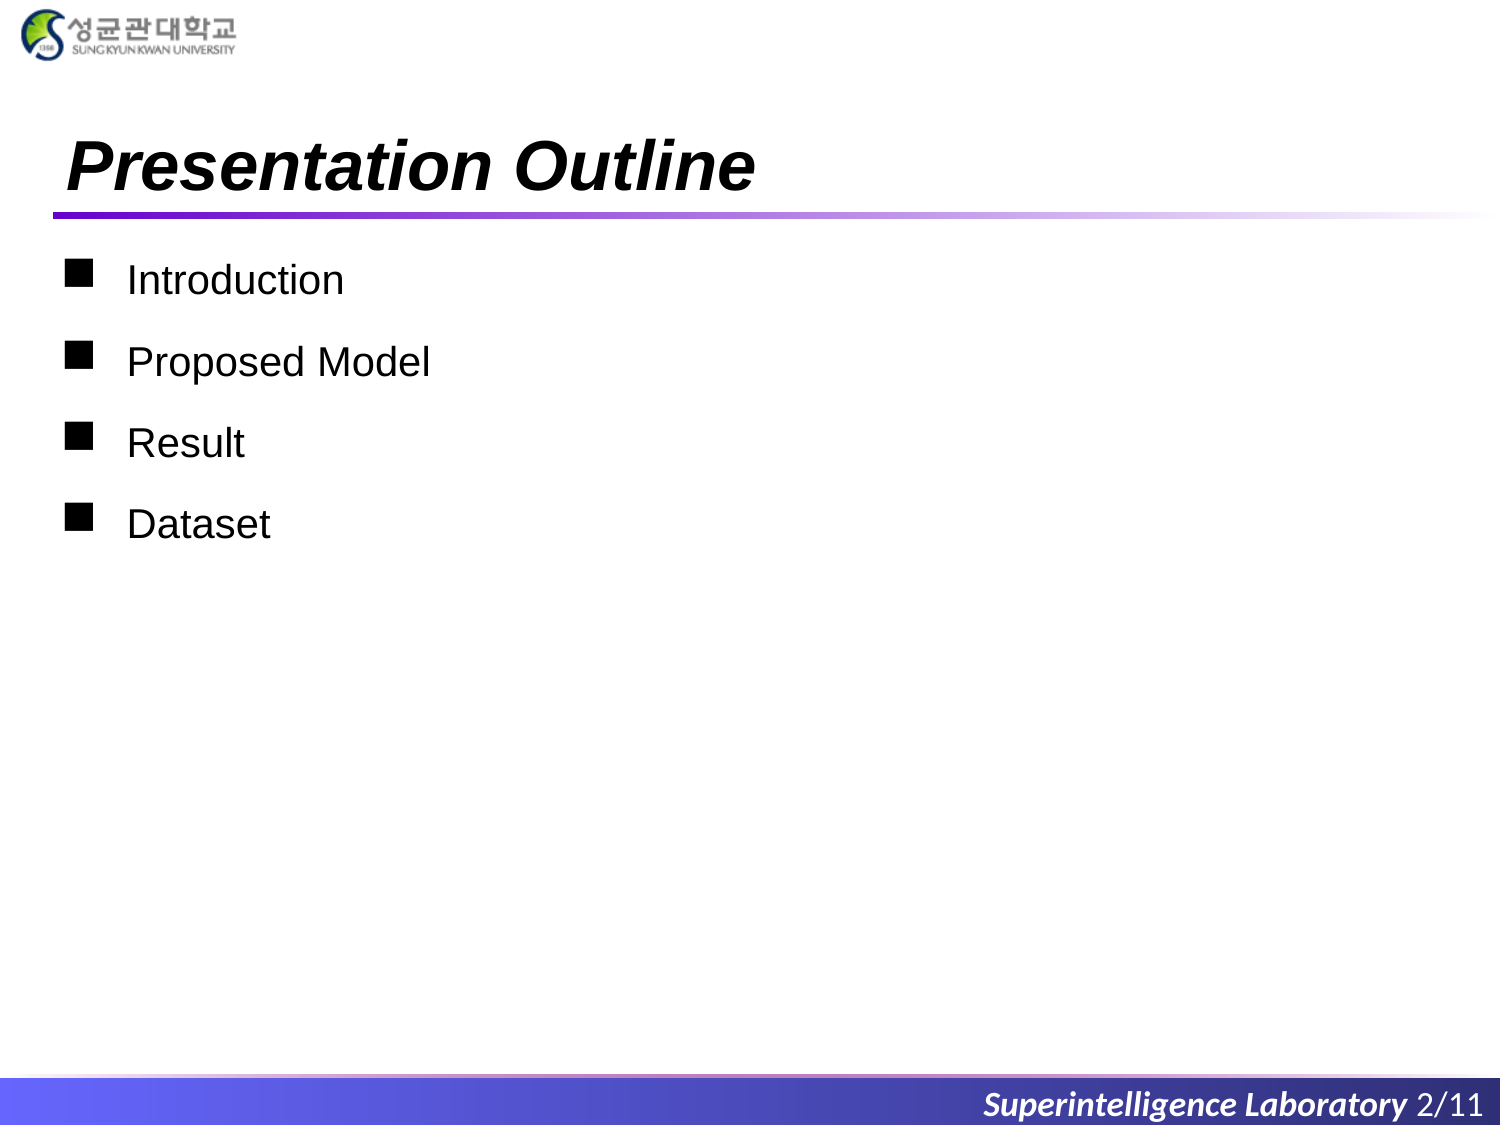

# Presentation Outline
Introduction
Proposed Model
Result
Dataset